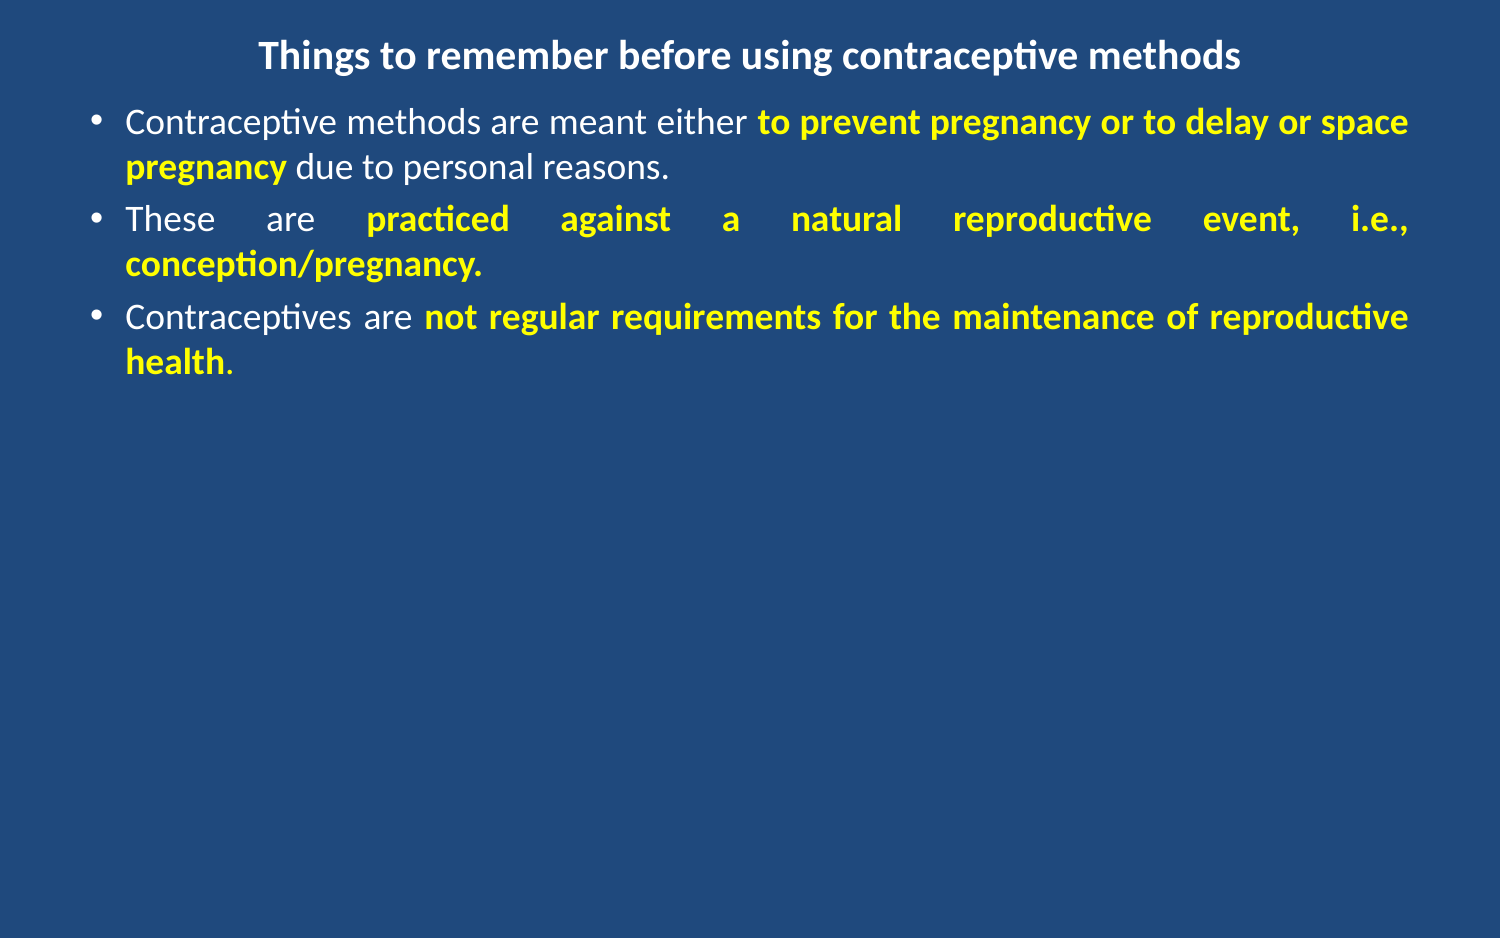

# Things to remember before using contraceptive methods
Contraceptive methods are meant either to prevent pregnancy or to delay or space pregnancy due to personal reasons.
These are practiced against a natural reproductive event, i.e., conception/pregnancy.
Contraceptives are not regular requirements for the maintenance of reproductive health.